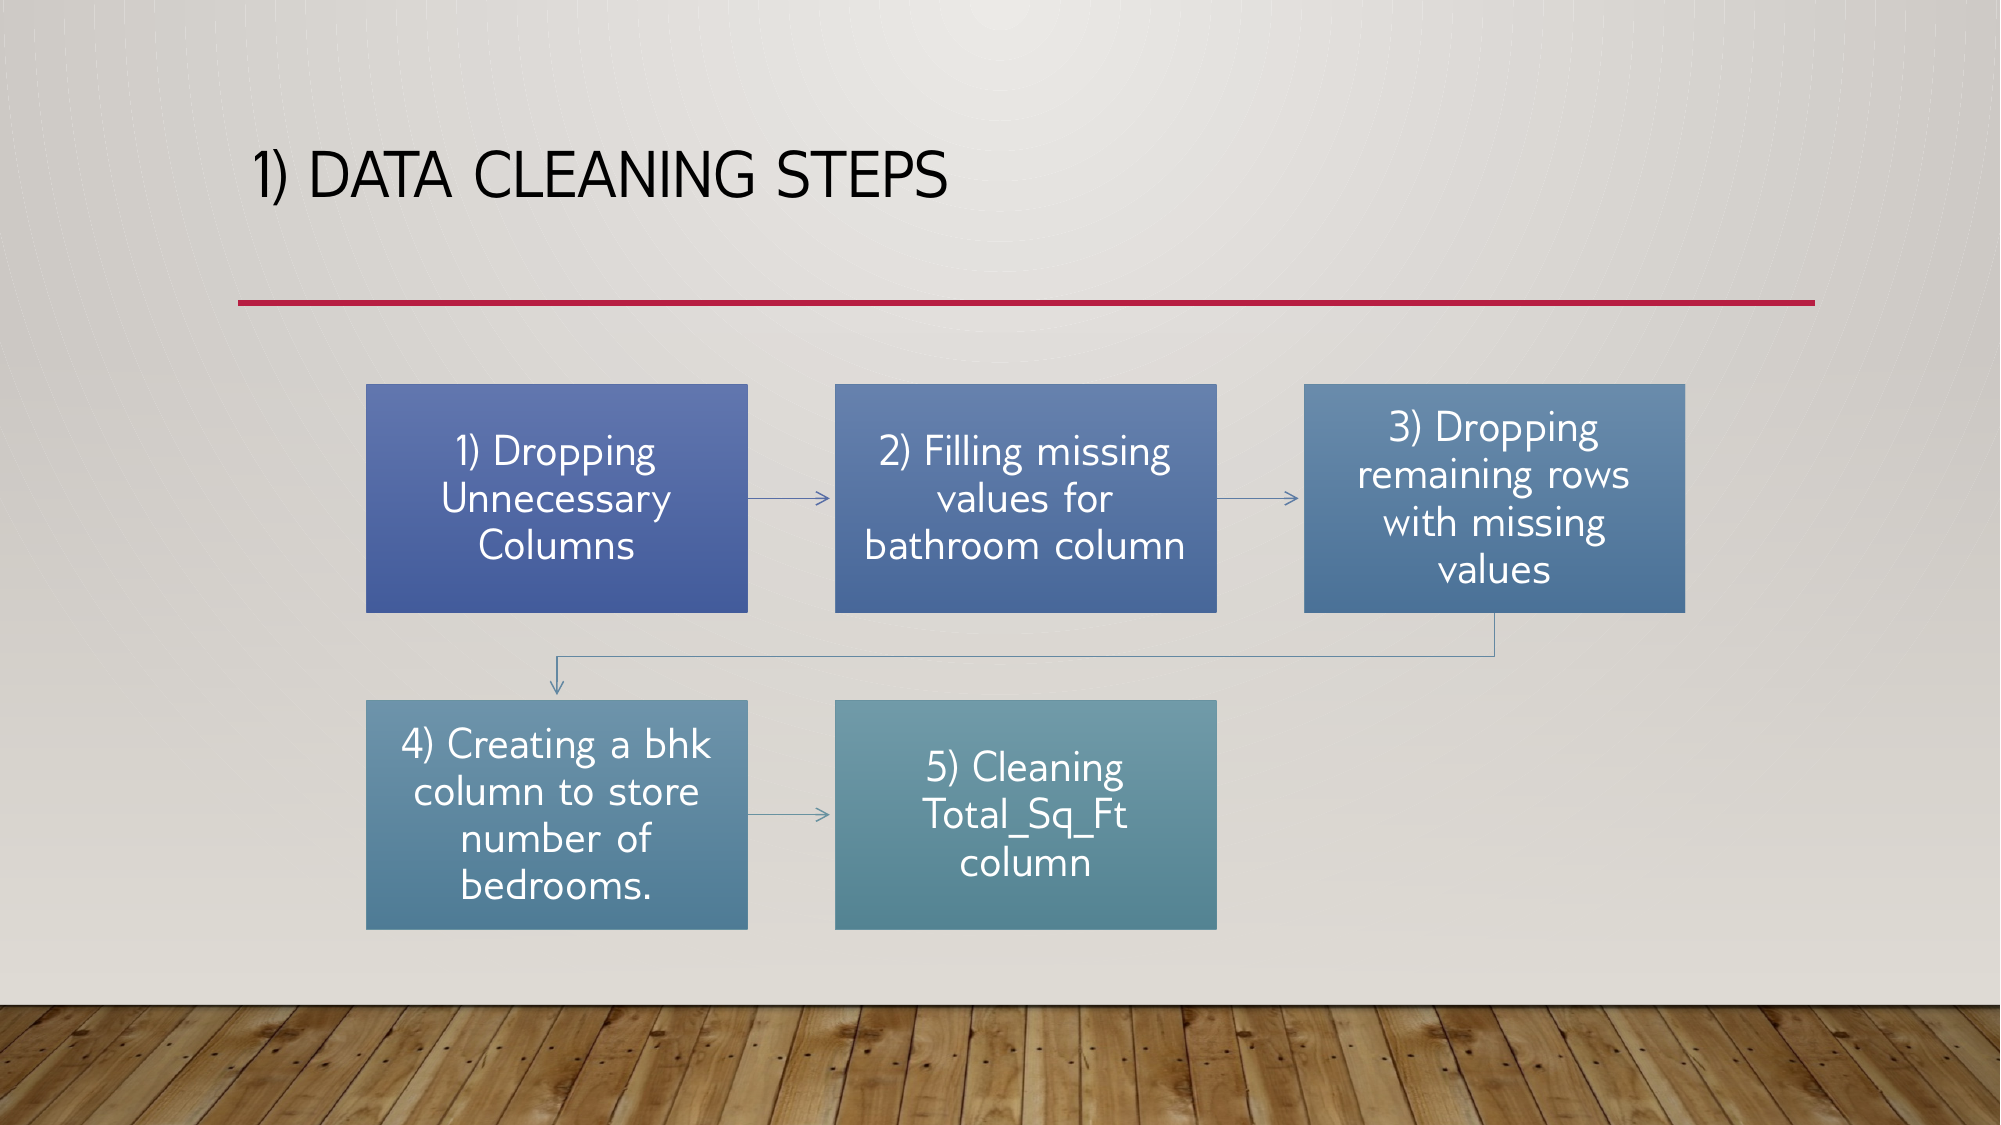

# 1) Data Cleaning Steps

1) Dropping Unnecessary Columns

2) Filling missing values for bathroom column

3) Dropping remaining rows with missing values

4) Creating a bhk column to store number of bedrooms.
5) Cleaning Total_Sq_Ft column